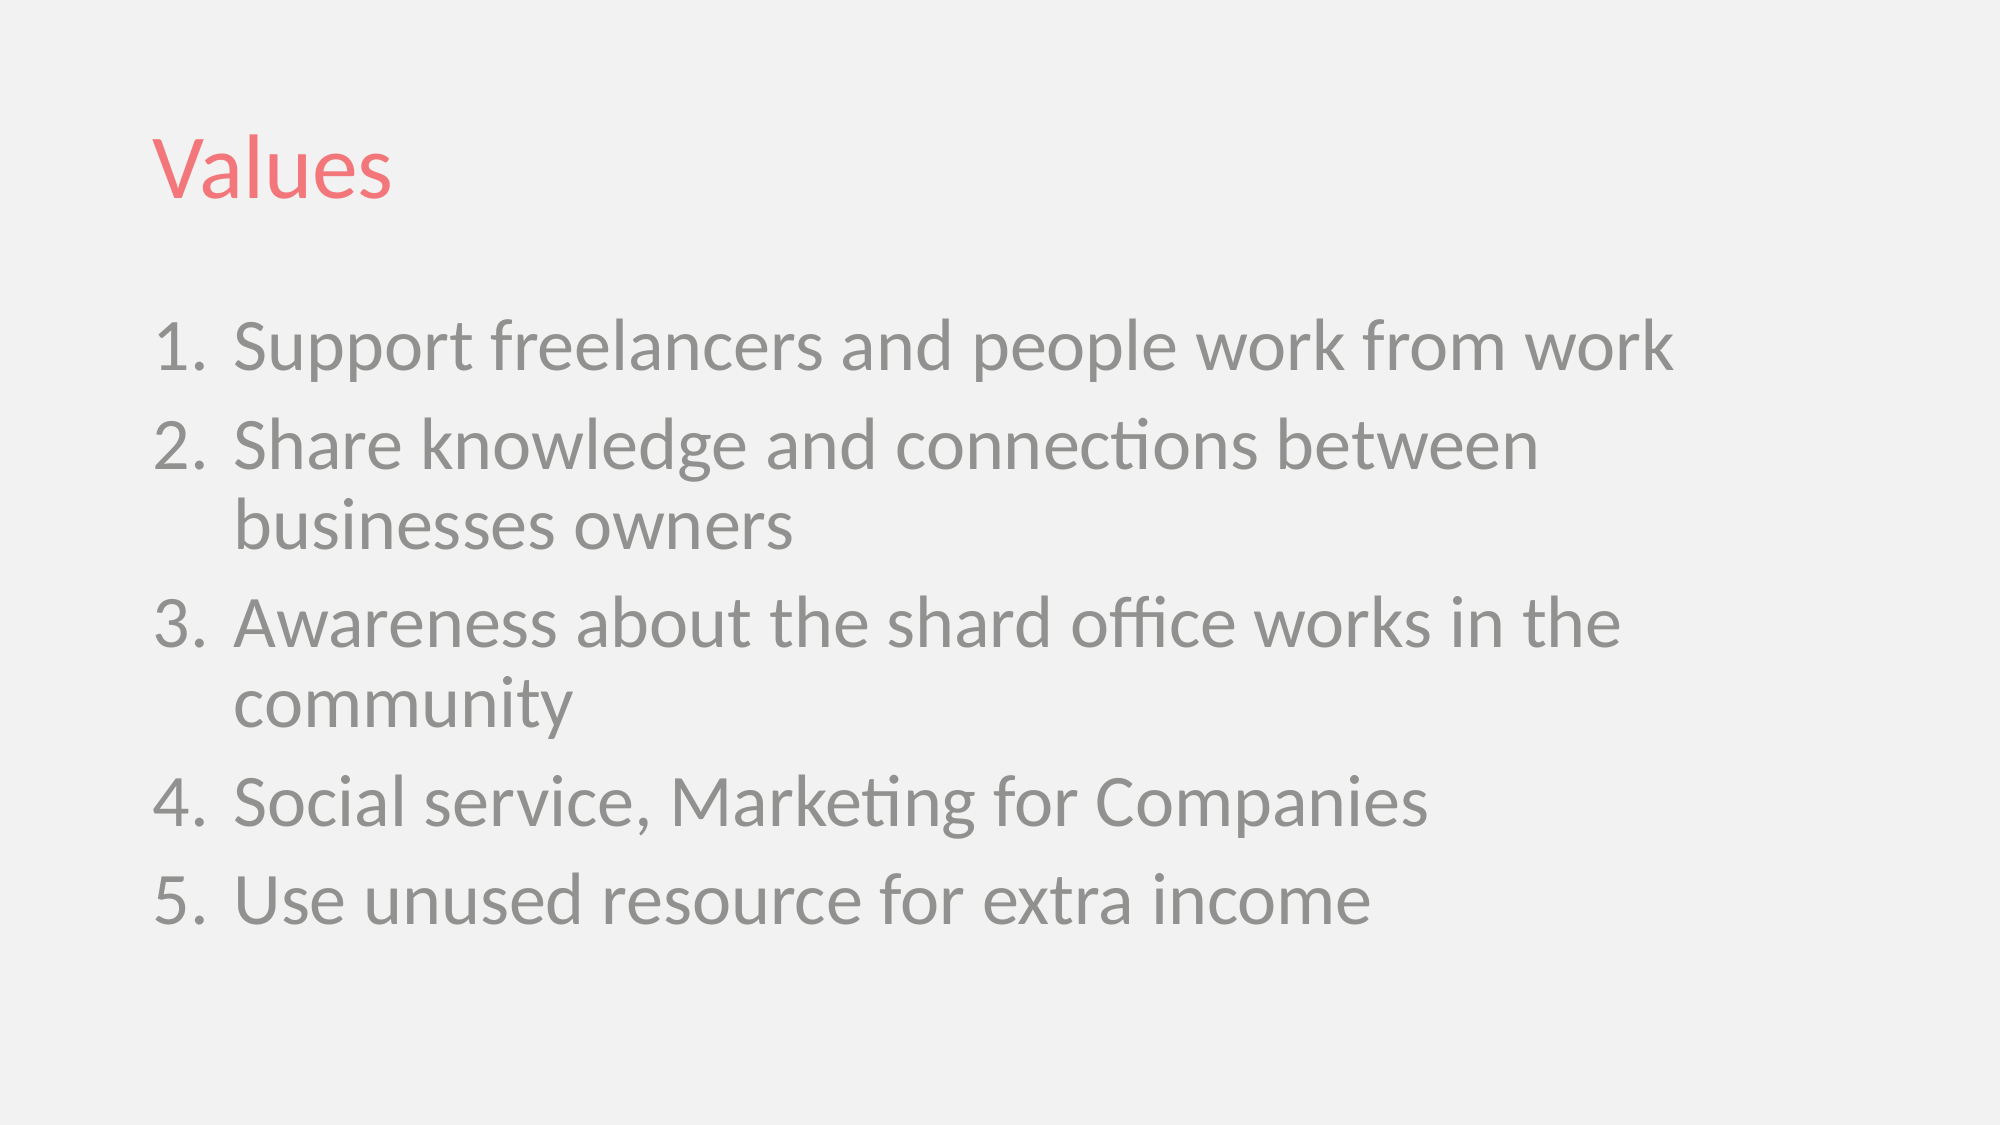

# Values
Support freelancers and people work from work
Share knowledge and connections between businesses owners
Awareness about the shard office works in the community
Social service, Marketing for Companies
Use unused resource for extra income